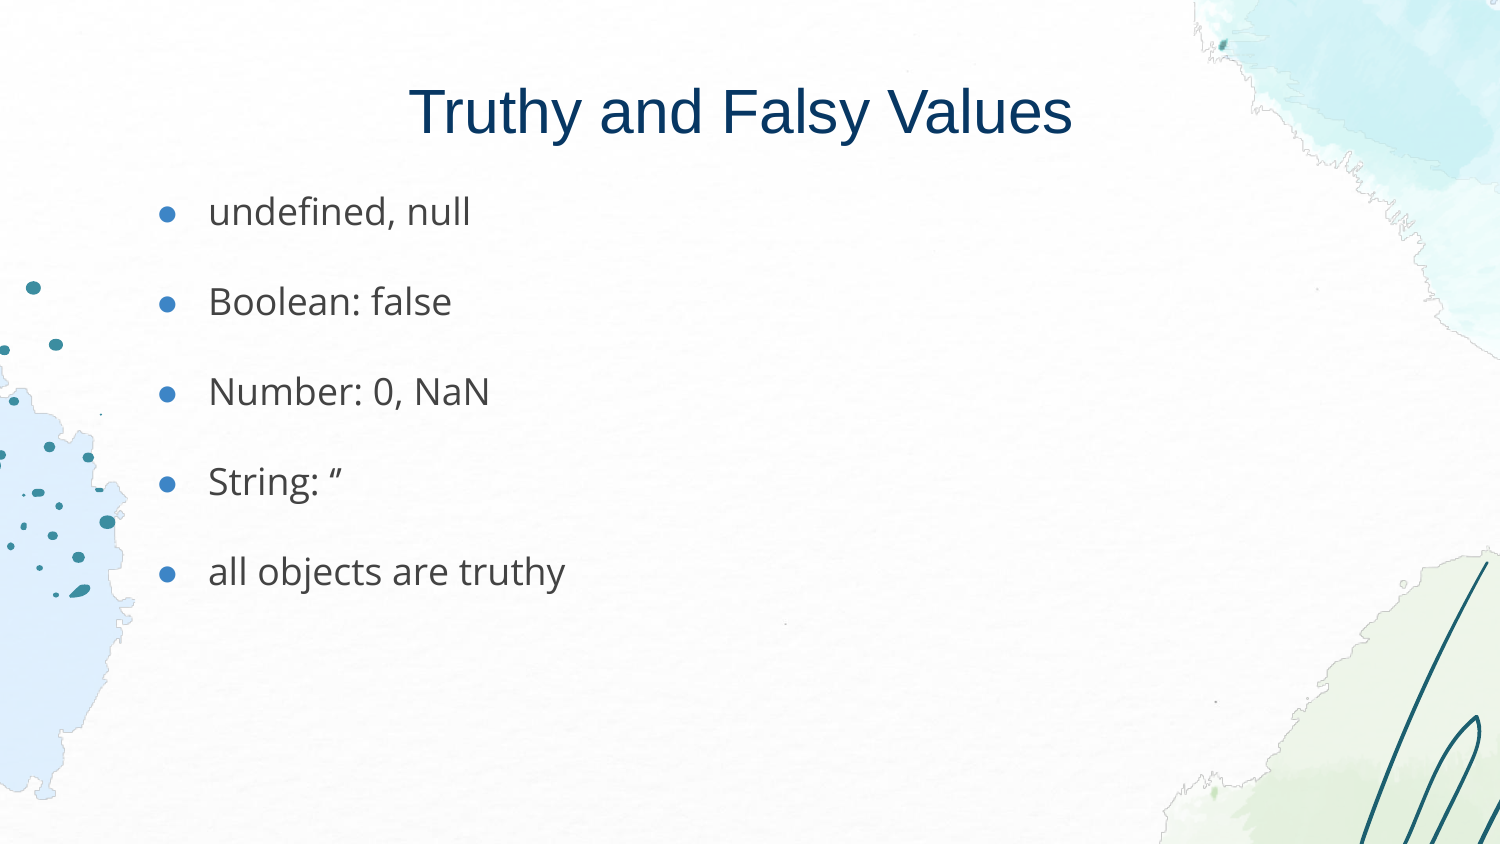

# Truthy and Falsy Values
undefined, null

Boolean: false

Number: 0, NaN

String: ‘’

all objects are truthy